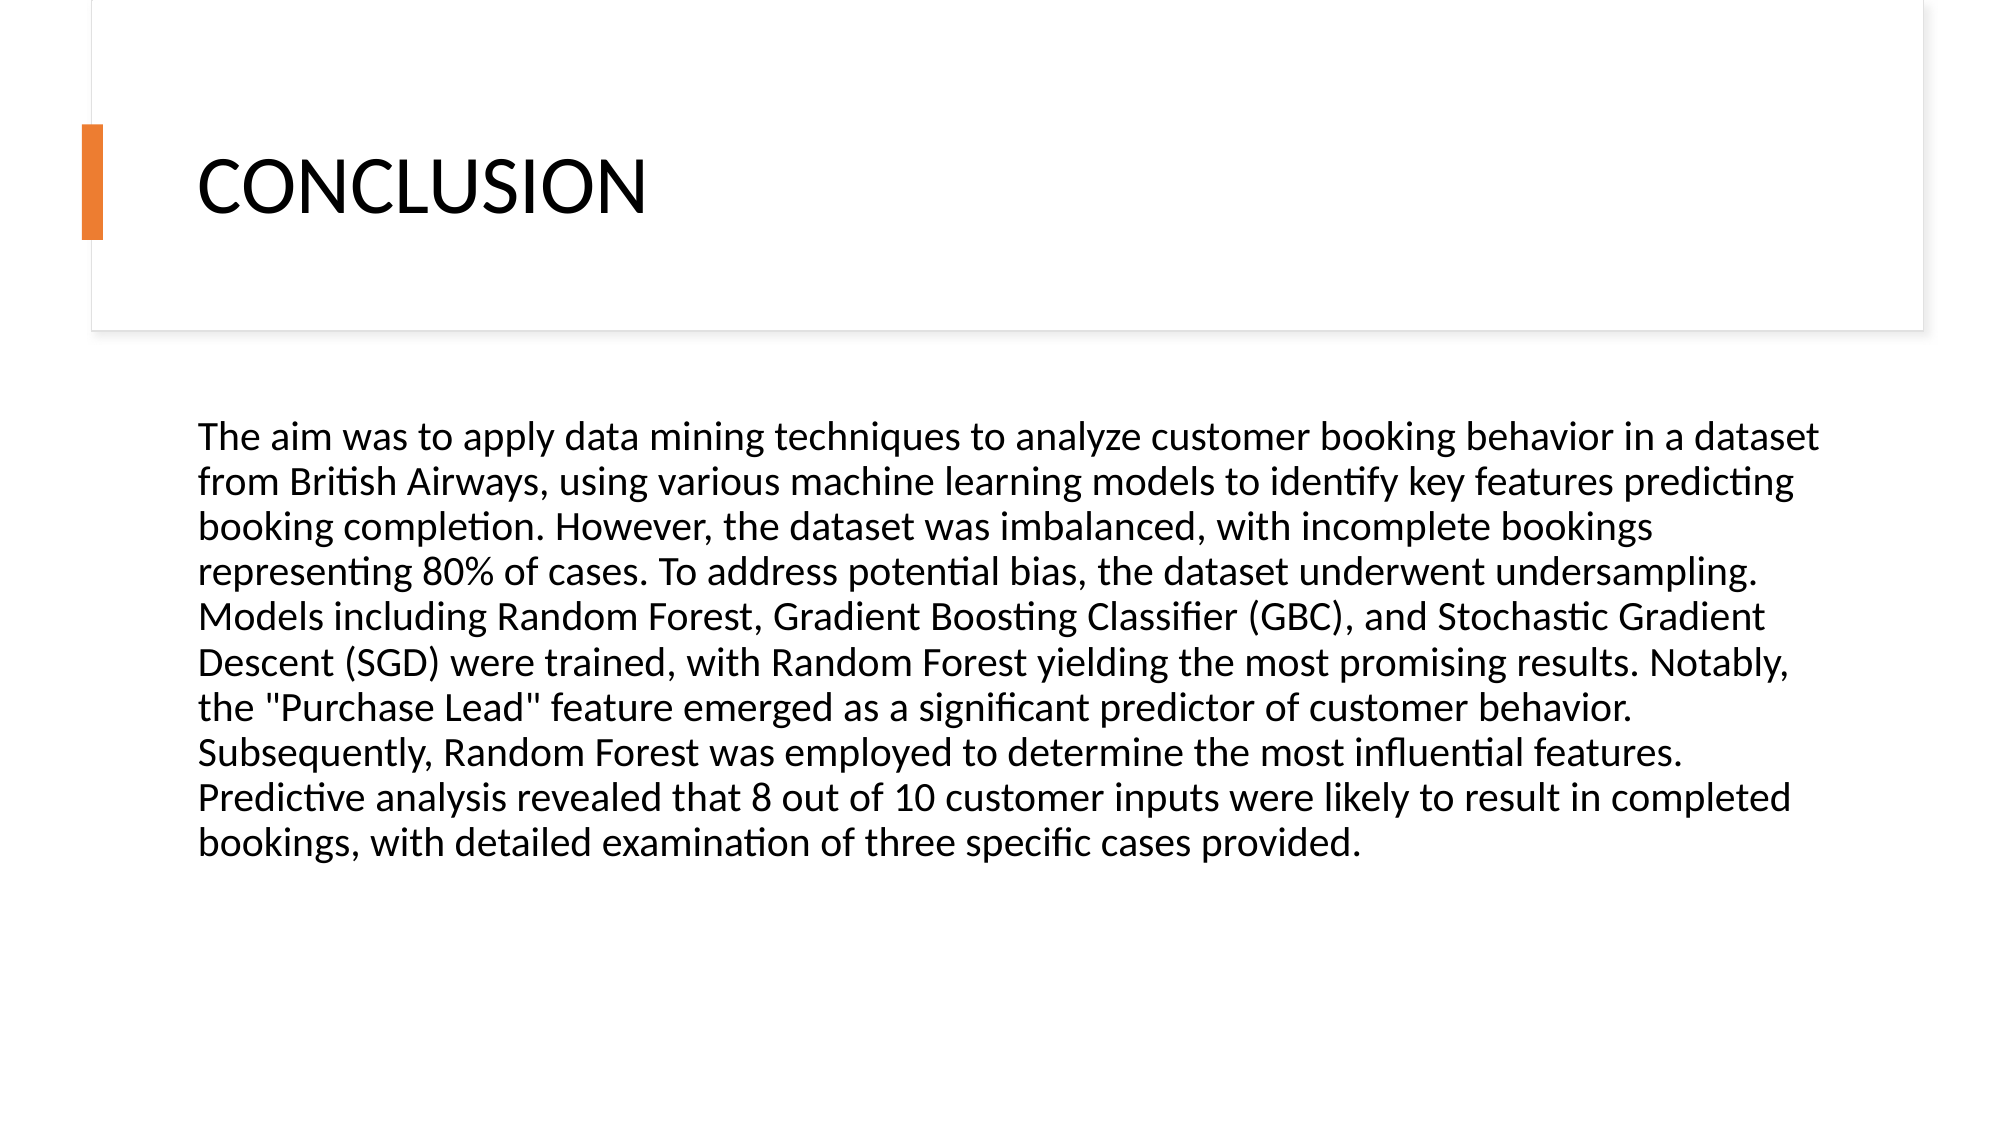

# CONCLUSION

The aim was to apply data mining techniques to analyze customer booking behavior in a dataset from British Airways, using various machine learning models to identify key features predicting booking completion. However, the dataset was imbalanced, with incomplete bookings representing 80% of cases. To address potential bias, the dataset underwent undersampling. Models including Random Forest, Gradient Boosting Classifier (GBC), and Stochastic Gradient Descent (SGD) were trained, with Random Forest yielding the most promising results. Notably, the "Purchase Lead" feature emerged as a significant predictor of customer behavior. Subsequently, Random Forest was employed to determine the most influential features. Predictive analysis revealed that 8 out of 10 customer inputs were likely to result in completed bookings, with detailed examination of three specific cases provided.